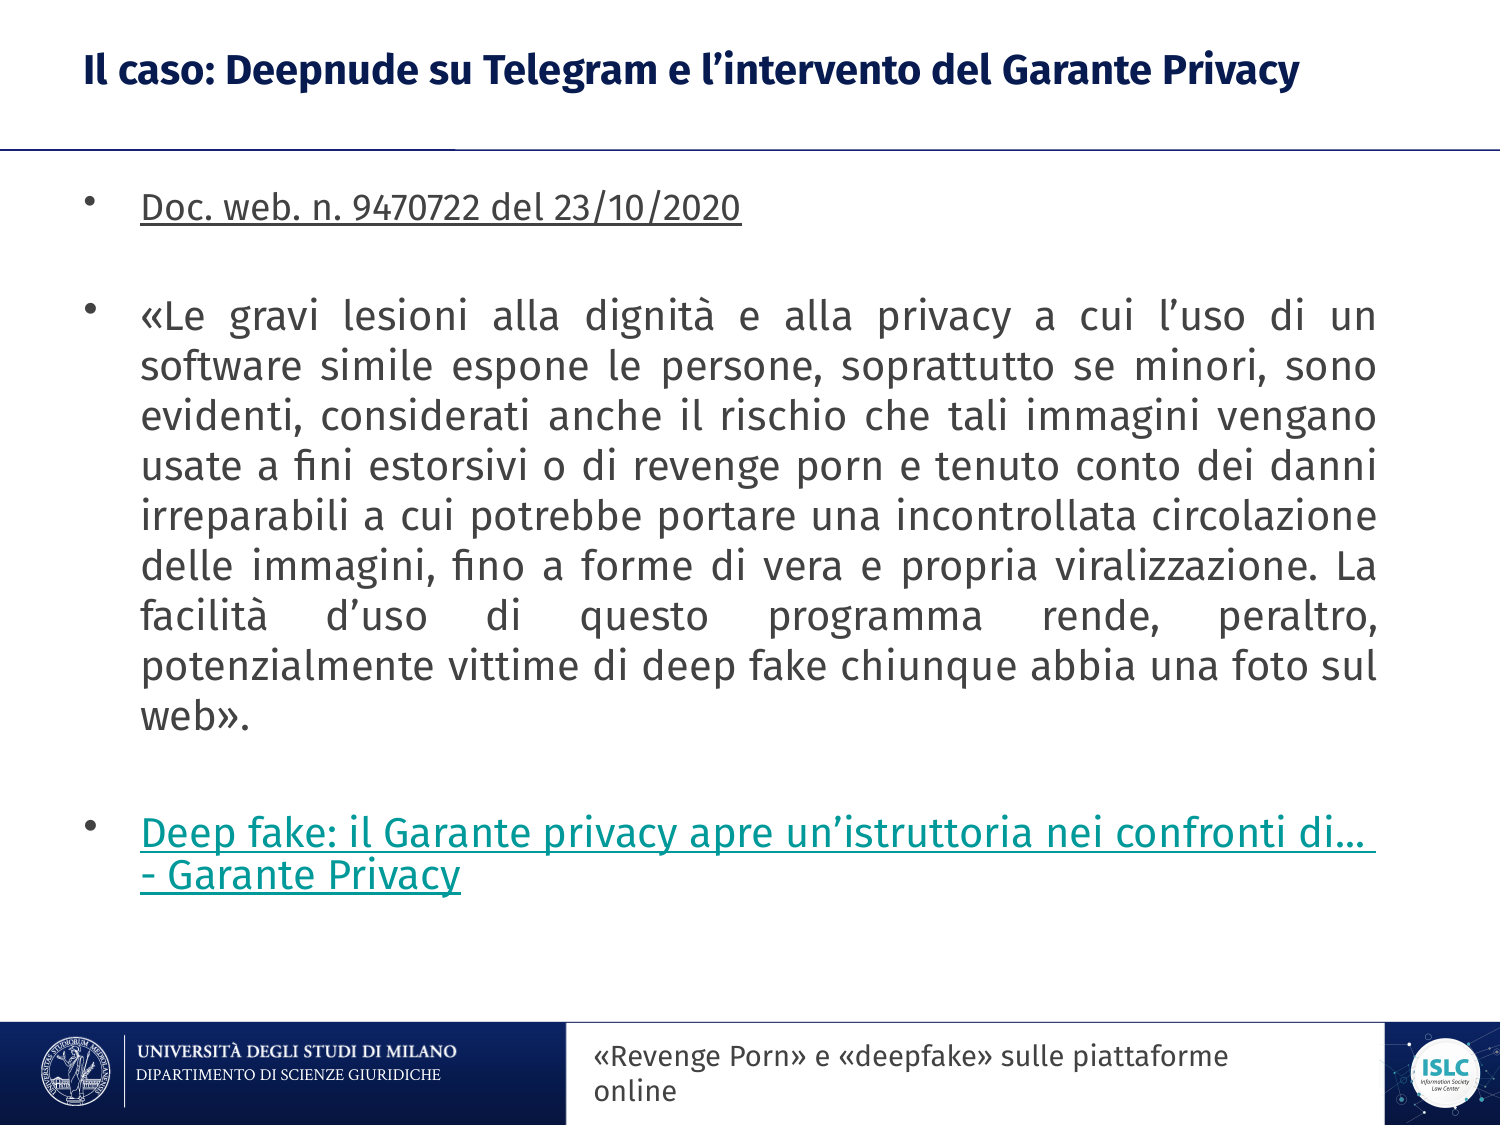

# Il caso: Deepnude su Telegram e l’intervento del Garante Privacy
Doc. web. n. 9470722 del 23/10/2020

«Le gravi lesioni alla dignità e alla privacy a cui l’uso di un software simile espone le persone, soprattutto se minori, sono evidenti, considerati anche il rischio che tali immagini vengano usate a fini estorsivi o di revenge porn e tenuto conto dei danni irreparabili a cui potrebbe portare una incontrollata circolazione delle immagini, fino a forme di vera e propria viralizzazione. La facilità d’uso di questo programma rende, peraltro, potenzialmente vittime di deep fake chiunque abbia una foto sul web».

Deep fake: il Garante privacy apre un’istruttoria nei confronti di... - Garante Privacy

«Revenge Porn» sulle piattaforme online
«Revenge Porn» e «deepfake» sulle piattaforme online
DIPARTIMENTO DI SCIENZE GIURIDICHE